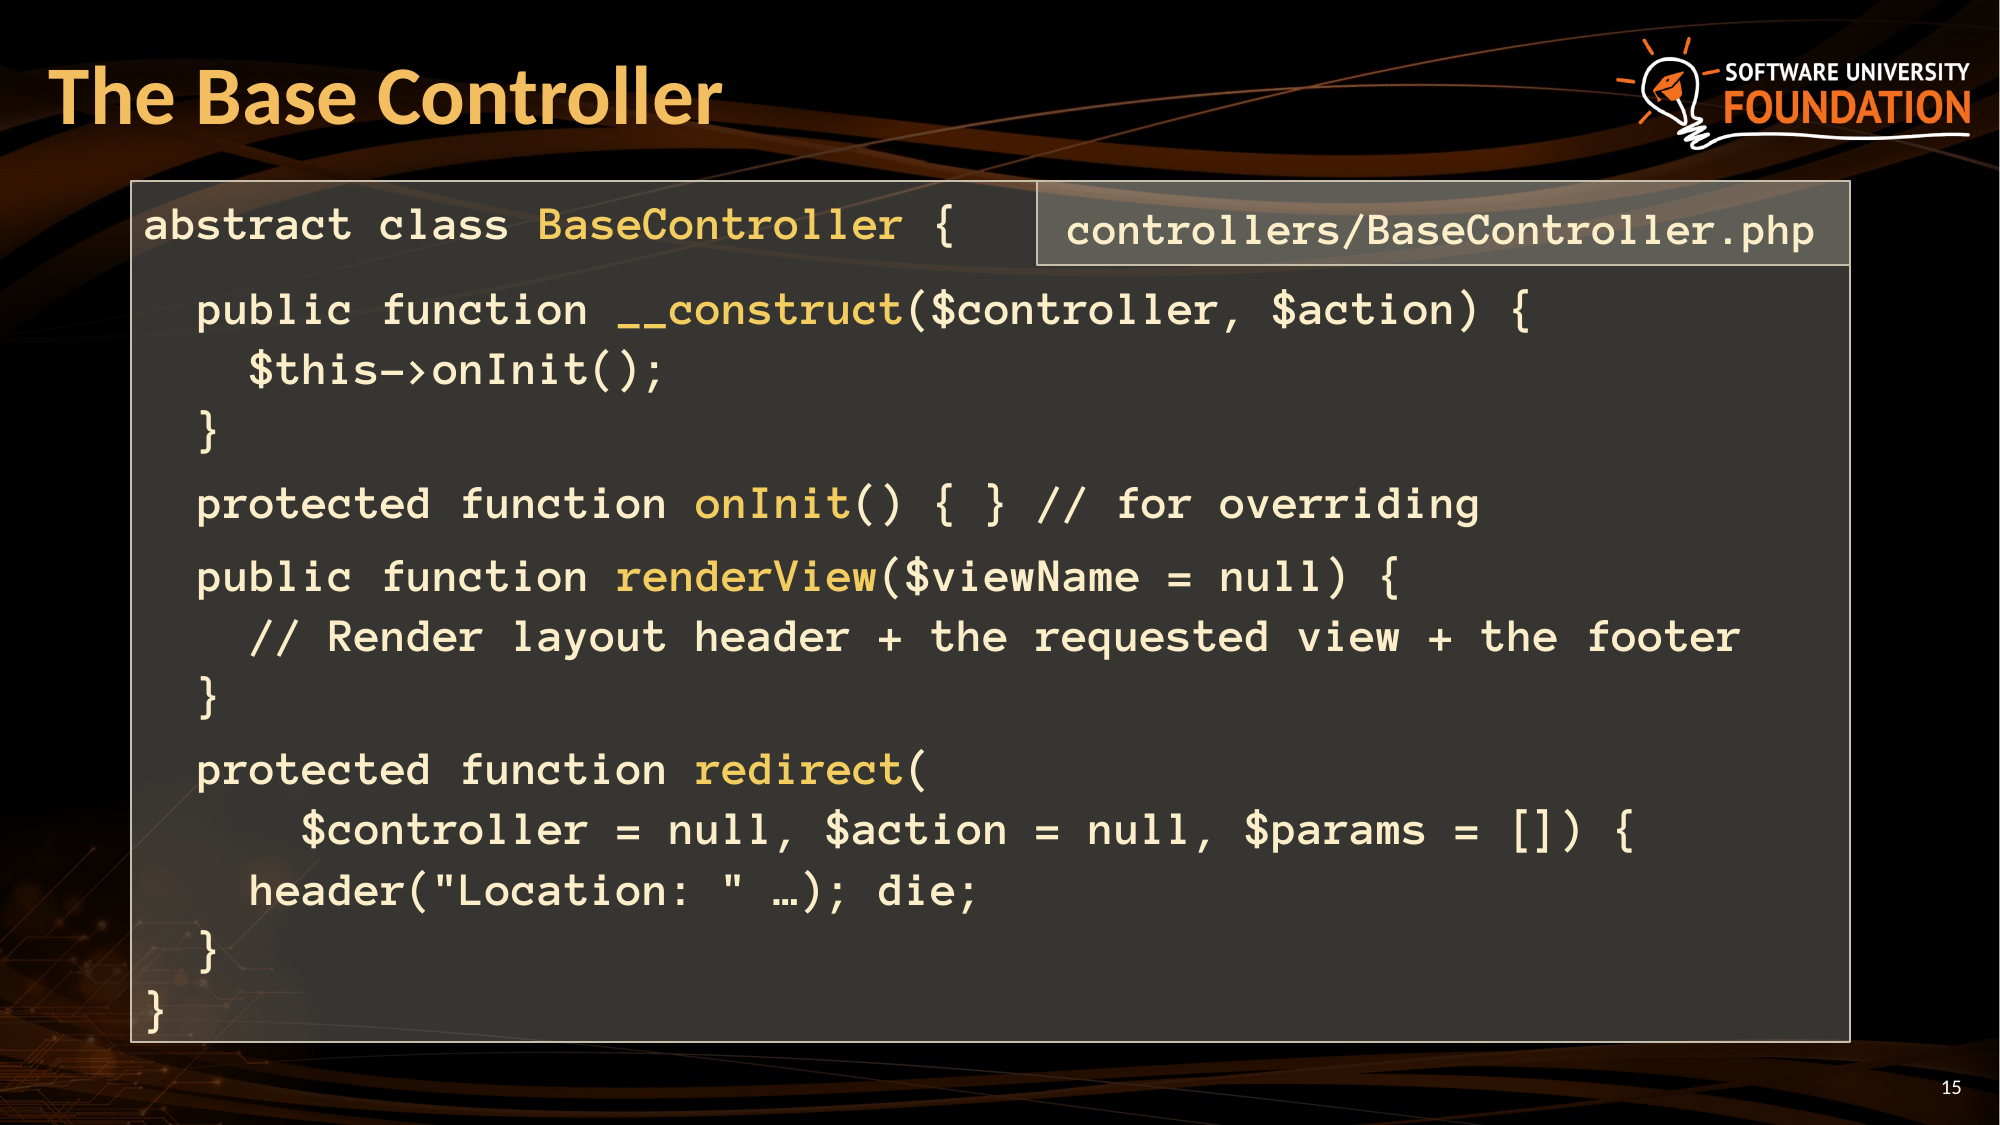

# The Base Controller
abstract class BaseController {
  public function __construct($controller, $action) {
    $this->onInit();
  }
  protected function onInit() { } // for overriding
  public function renderView($viewName = null) {
    // Render layout header + the requested view + the footer
  }
  protected function redirect(
      $controller = null, $action = null, $params = []) {
    header("Location: " …); die;
  }
}
controllers/BaseController.php
15